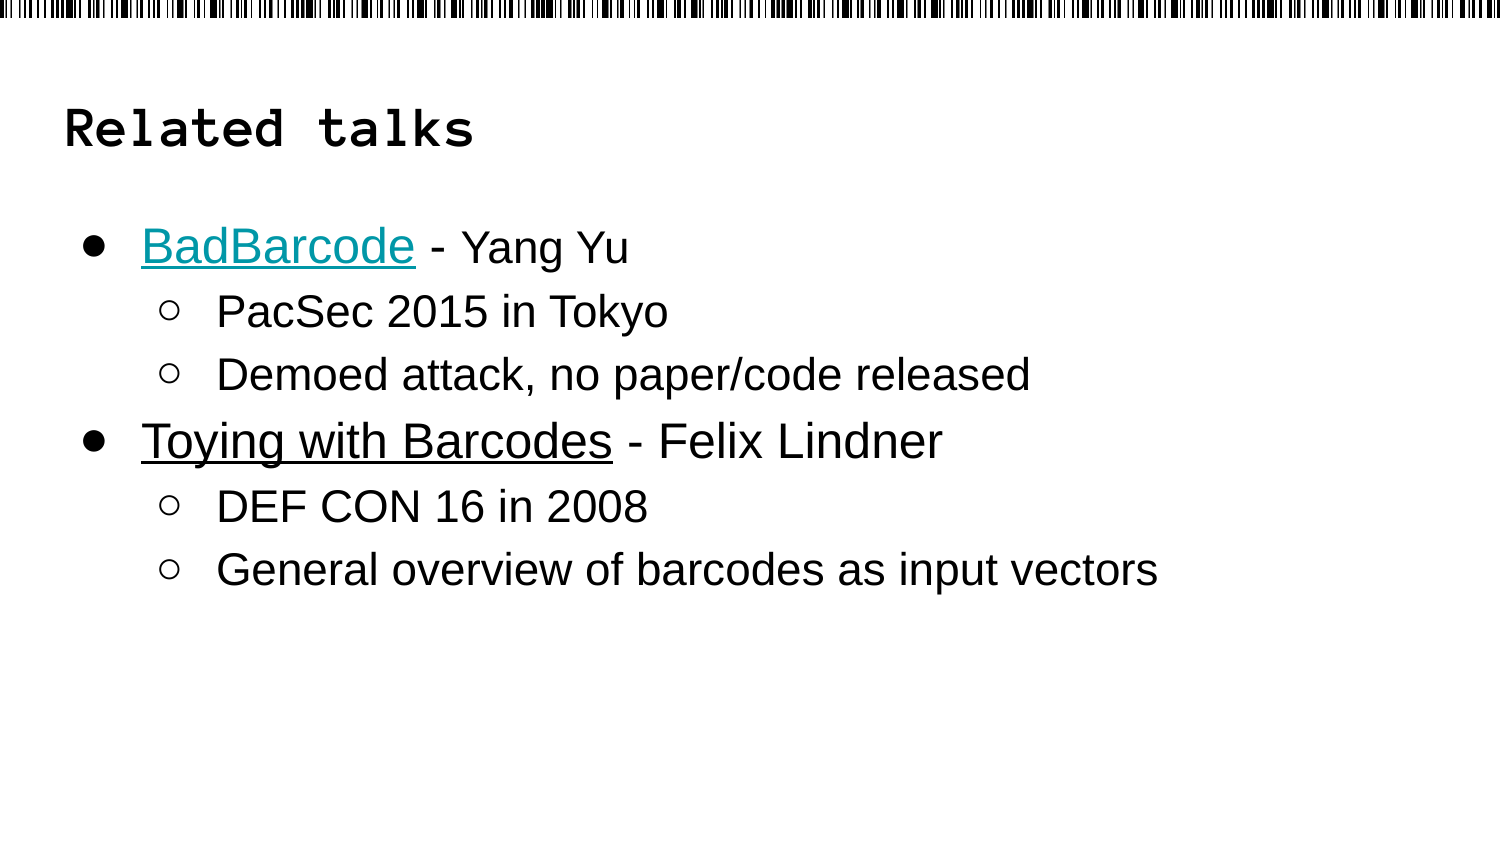

# Related talks
BadBarcode - Yang Yu
PacSec 2015 in Tokyo
Demoed attack, no paper/code released
Toying with Barcodes - Felix Lindner
DEF CON 16 in 2008
General overview of barcodes as input vectors